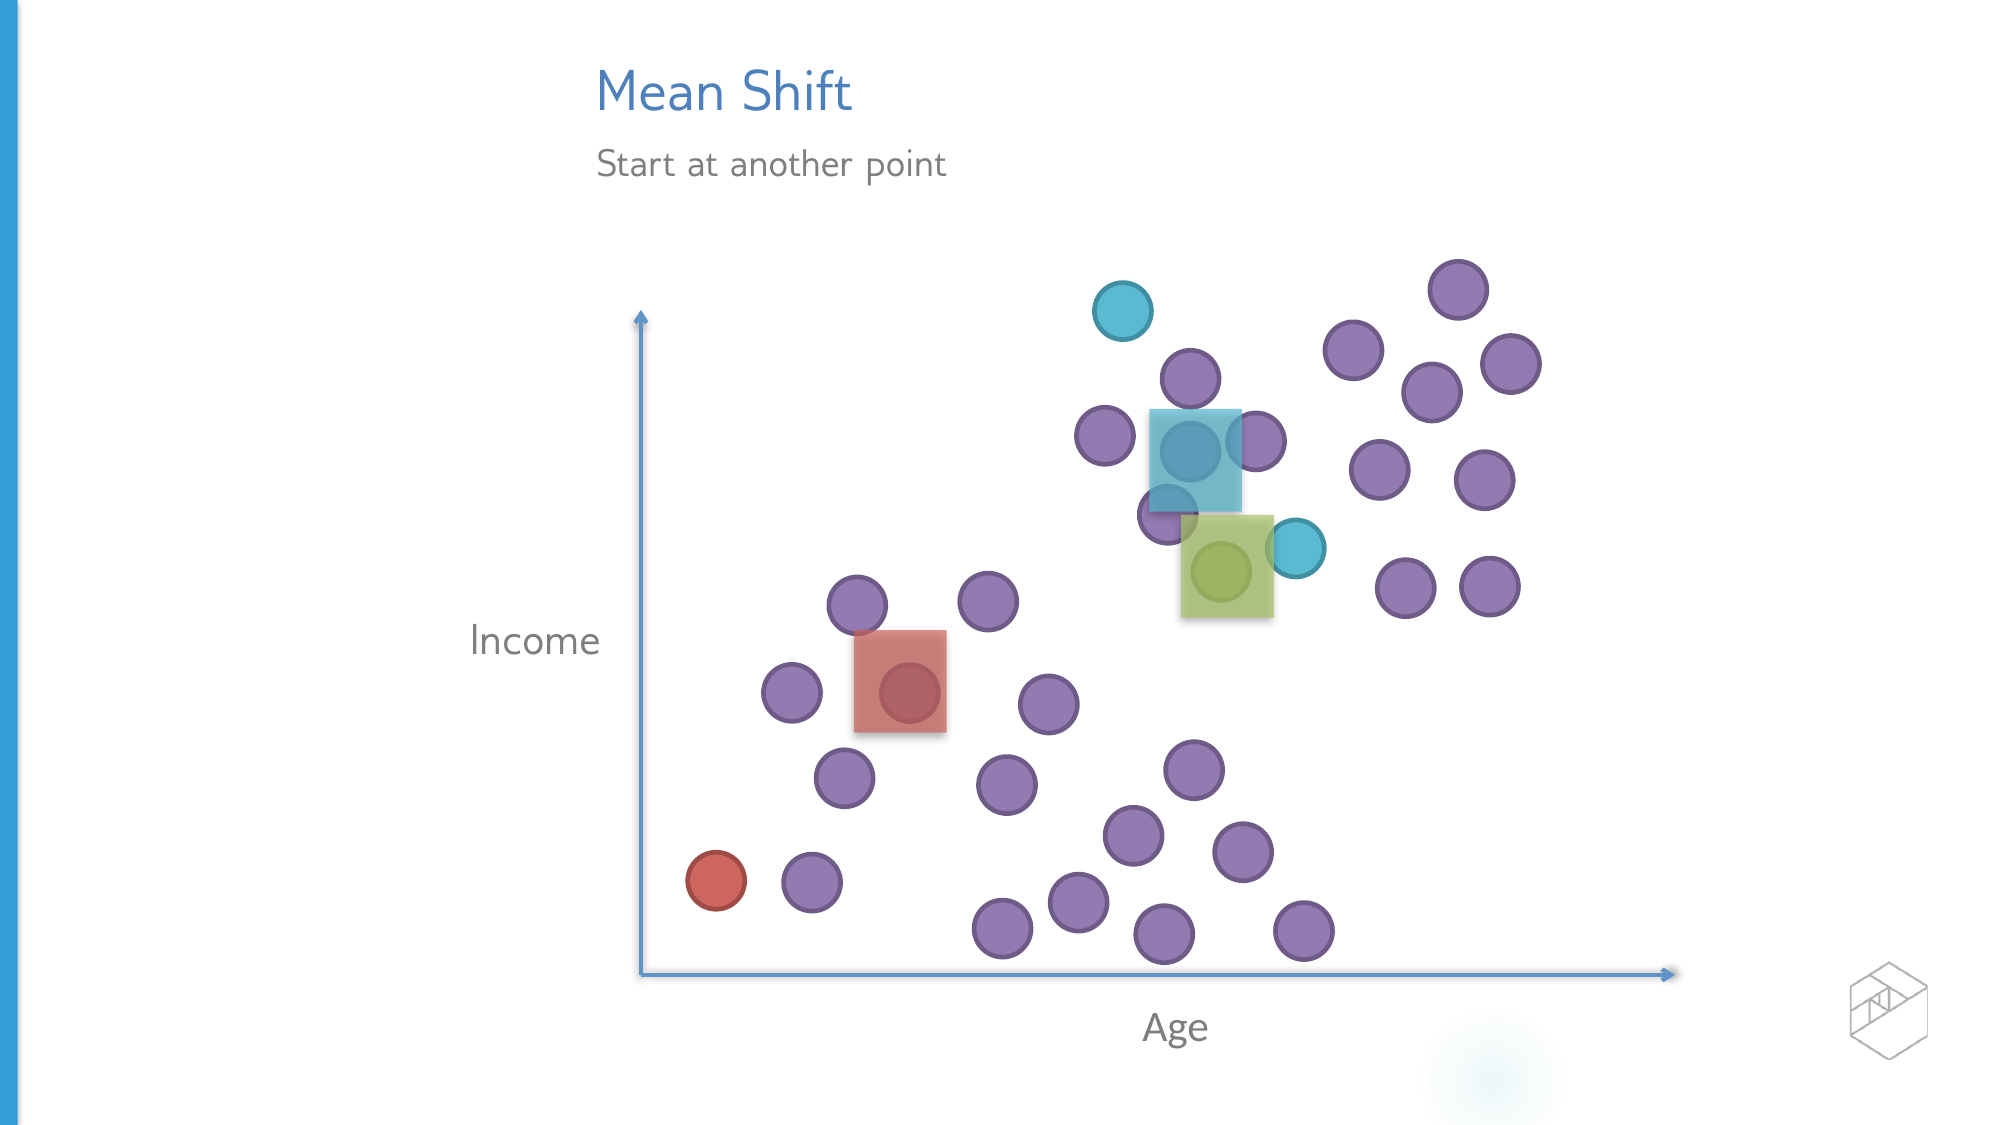

Mean Shift
Start at another point

Income

Age